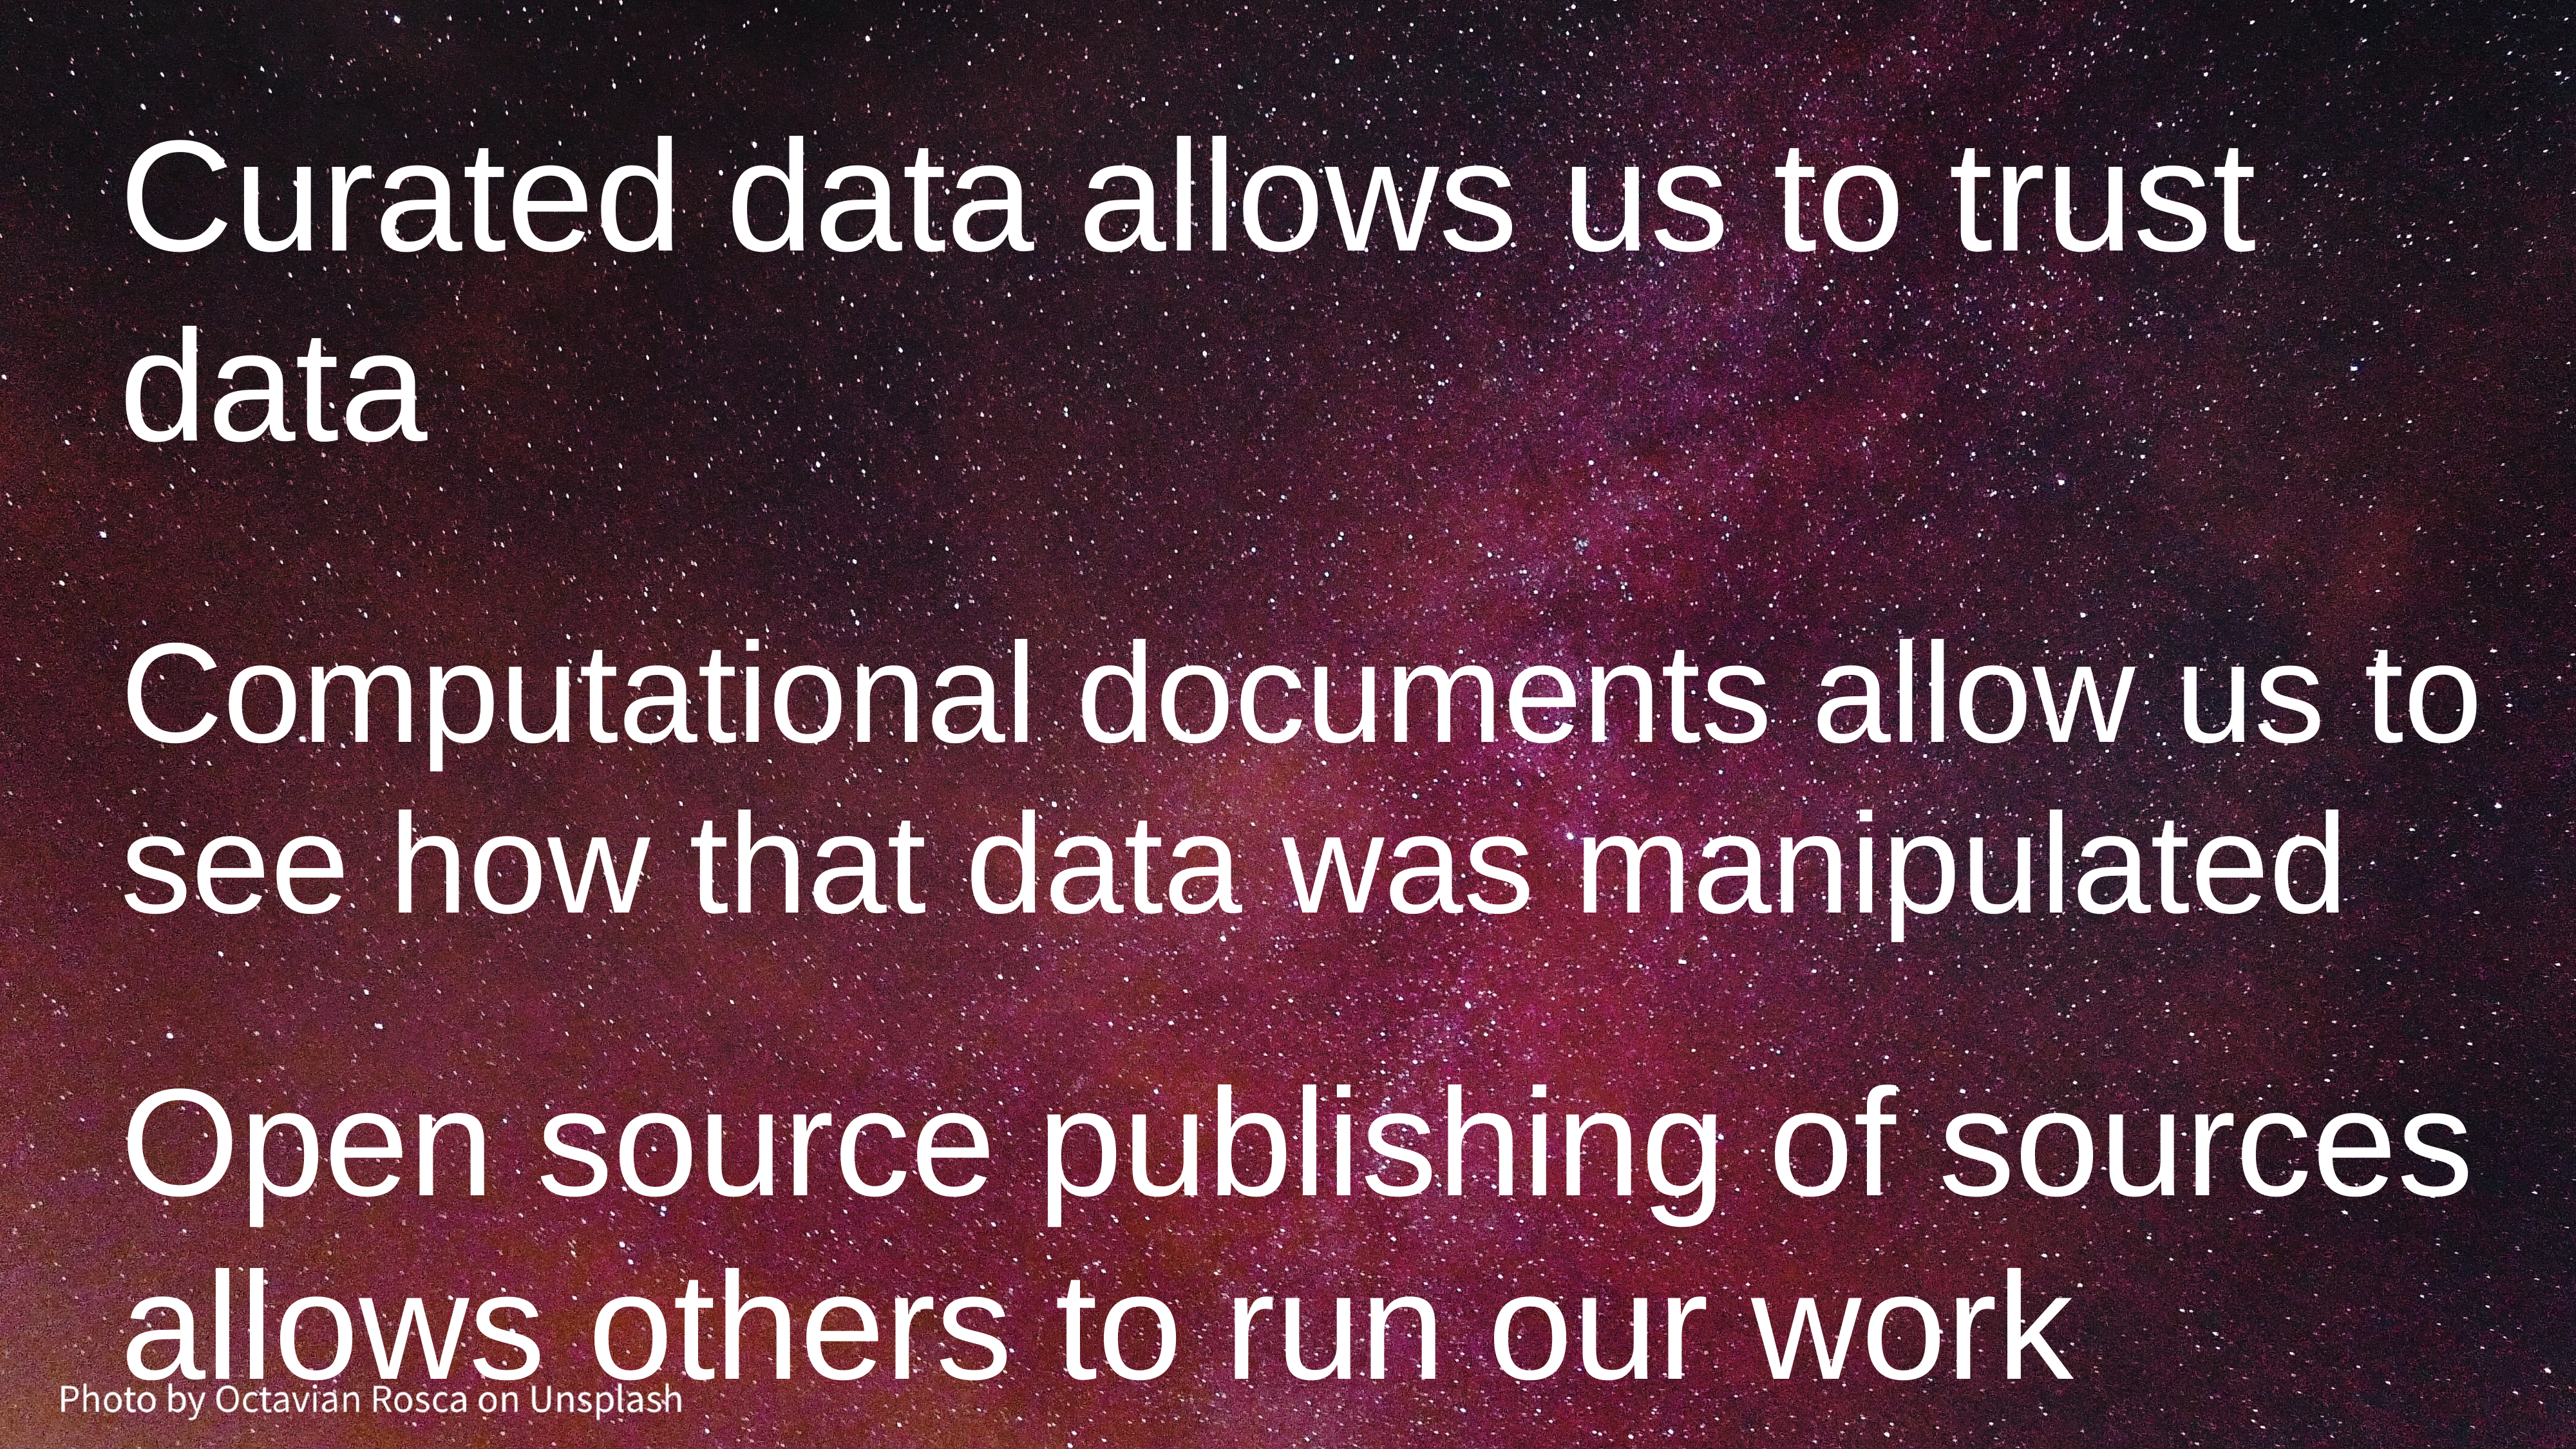

Curated data allows us to trust data
Computational documents allow us to see how that data was manipulated
Open source publishing of sources allows others to run our work